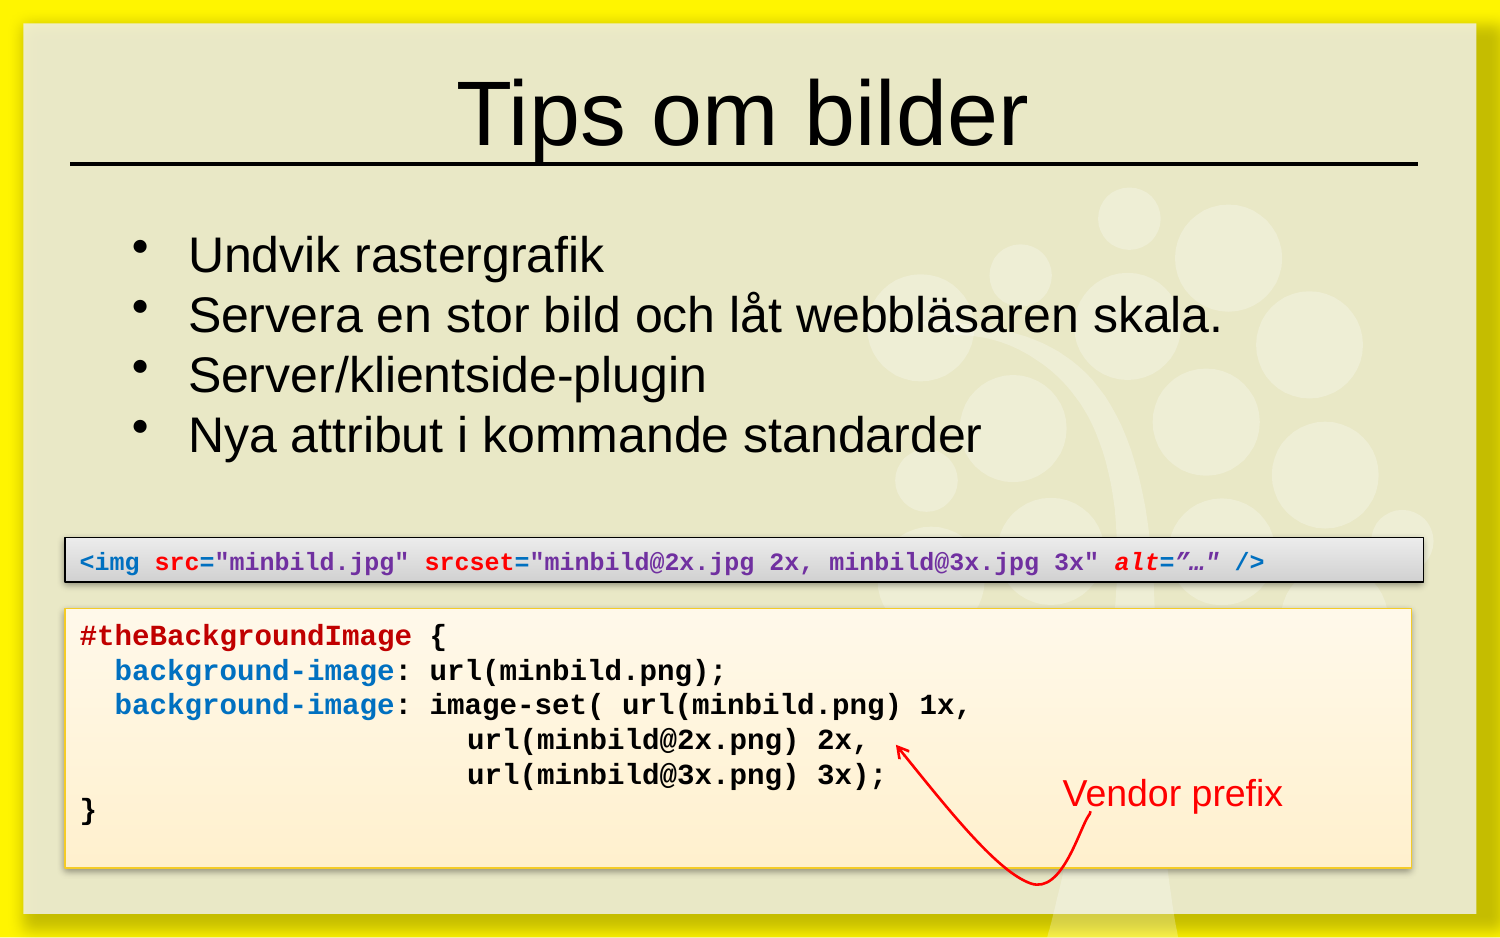

# Tips om bilder
Undvik rastergrafik
Servera en stor bild och låt webbläsaren skala.
Server/klientside-plugin
Nya attribut i kommande standarder

<img src="minbild.jpg" srcset="minbild@2x.jpg 2x, minbild@3x.jpg 3x" alt=”…" />
#theBackgroundImage {
  background-image: url(minbild.png);
  background-image: image-set( url(minbild.png) 1x,
		     url(minbild@2x.png) 2x,
		     url(minbild@3x.png) 3x);
}

Vendor prefix